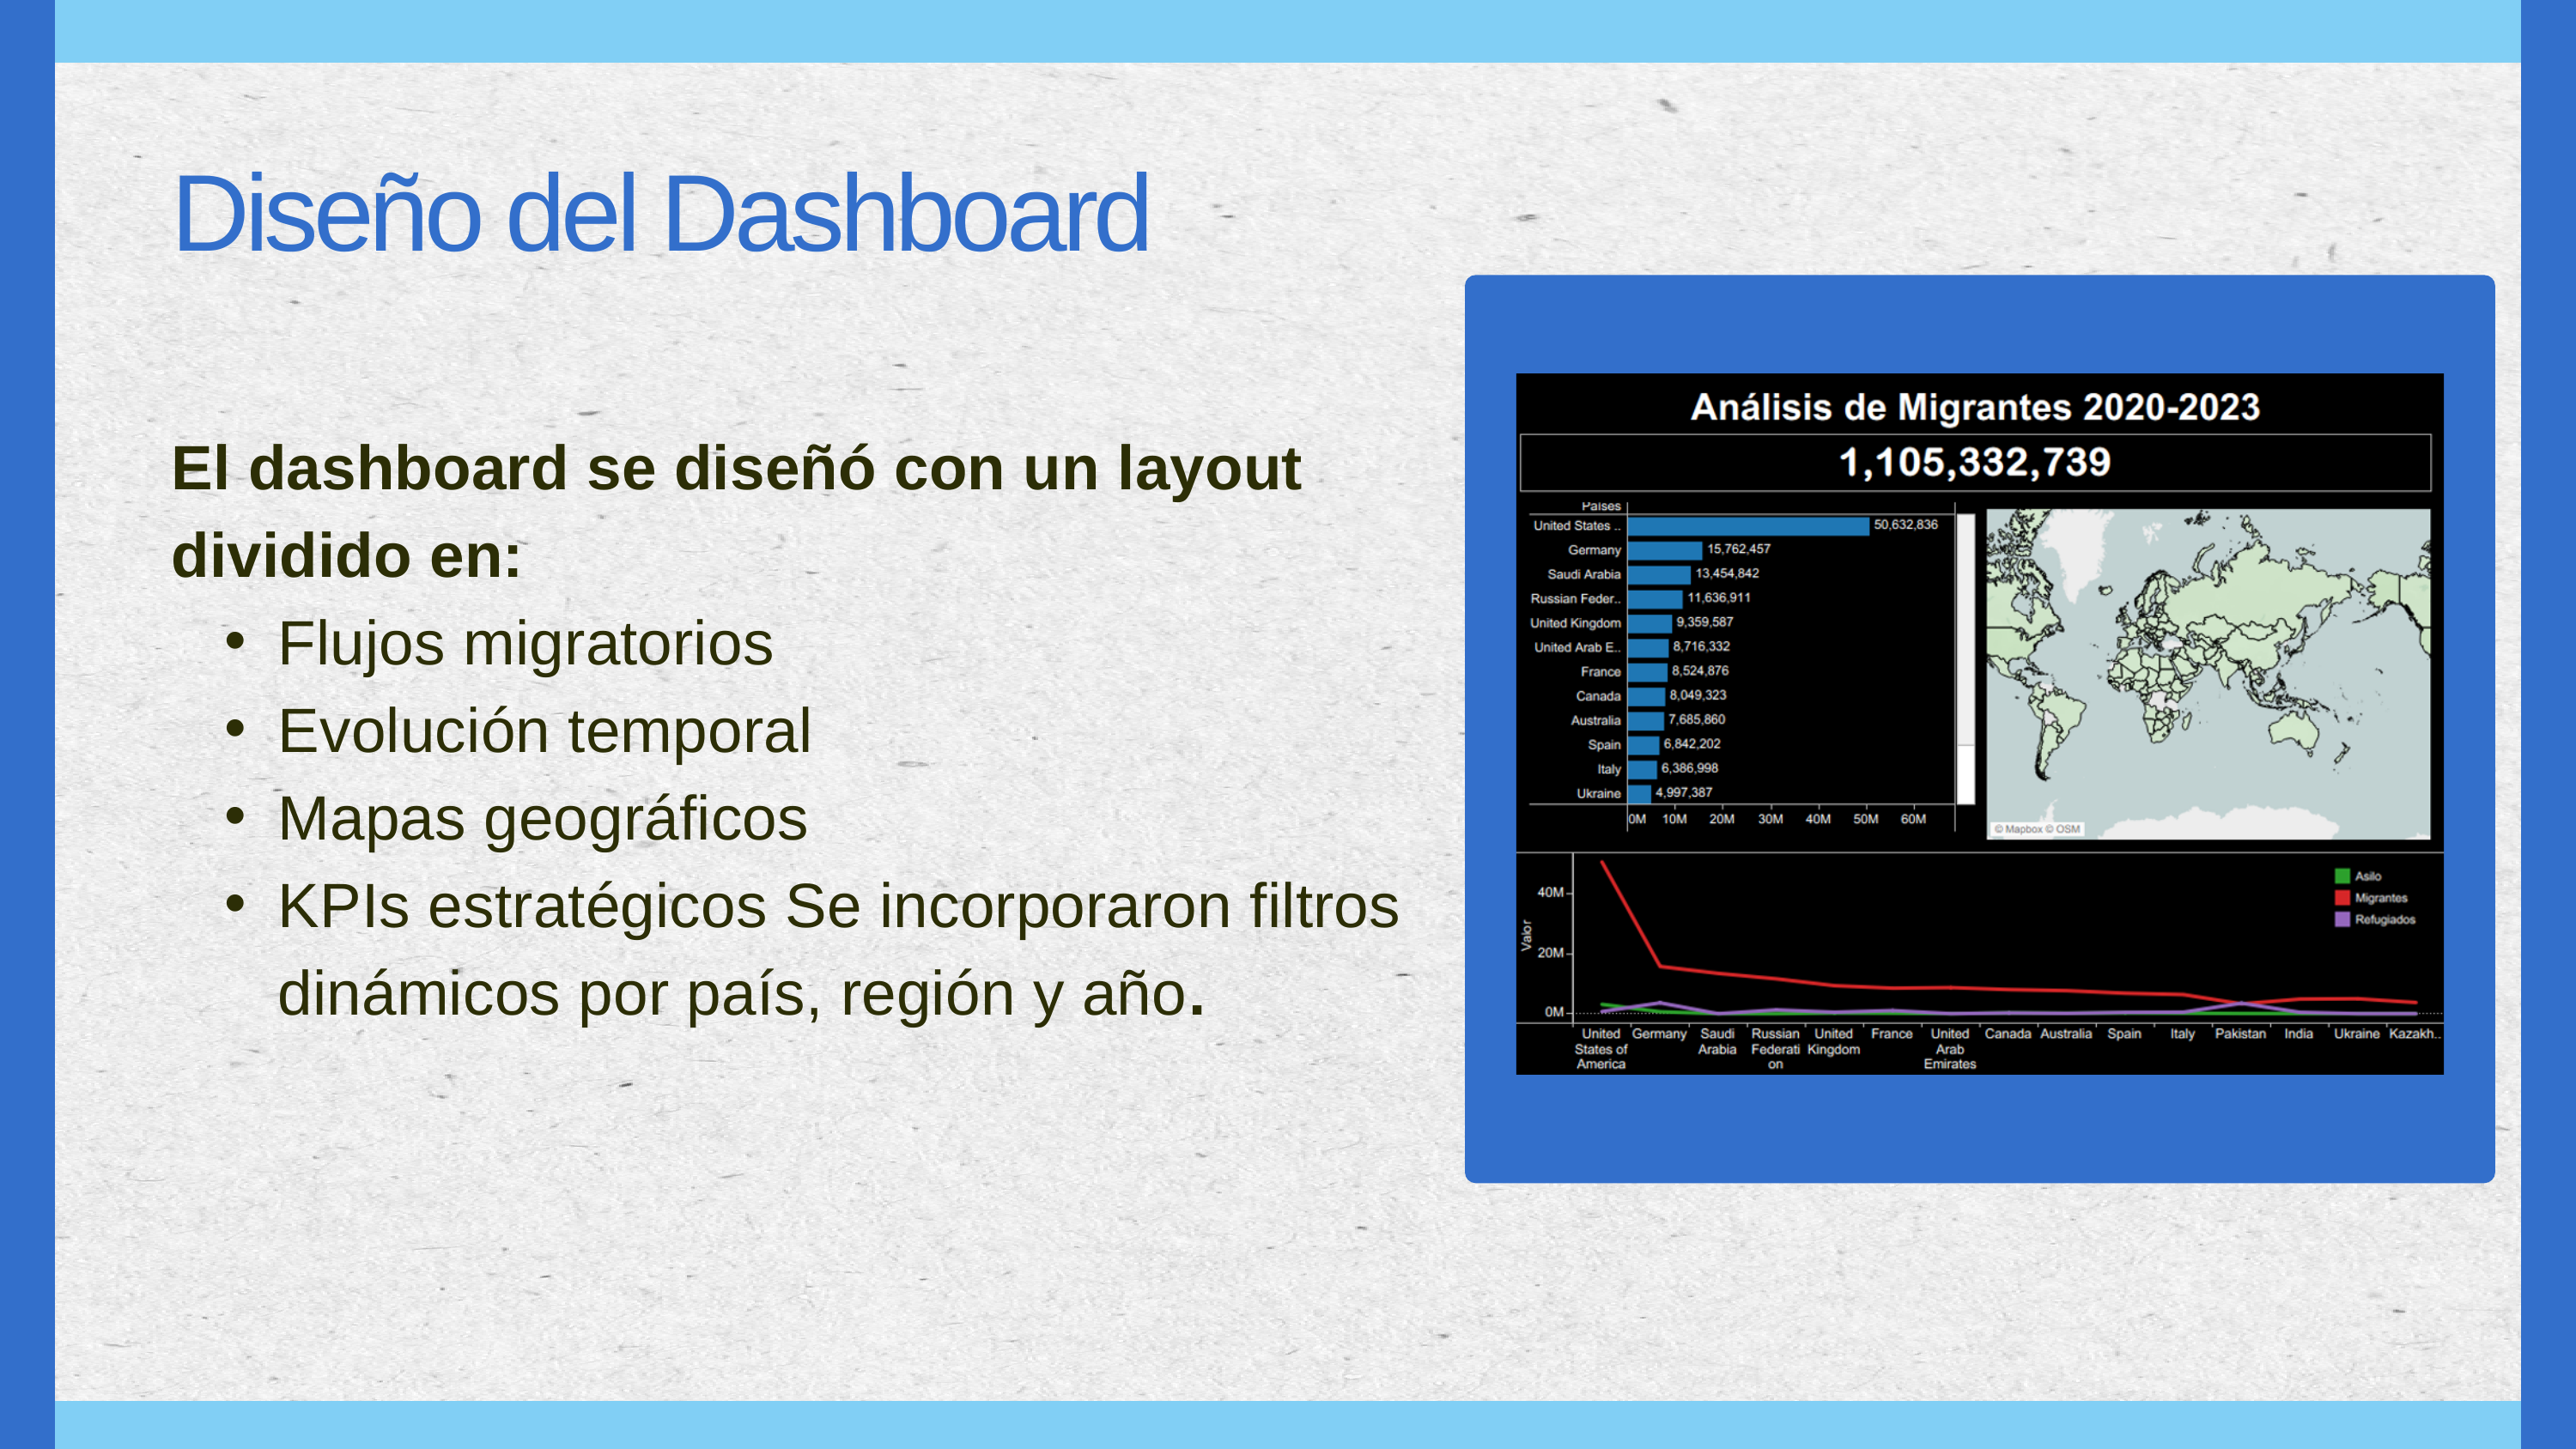

Diseño del Dashboard

El dashboard se diseñó con un layout dividido en:
Flujos migratorios
Evolución temporal
Mapas geográficos
KPIs estratégicos Se incorporaron filtros dinámicos por país, región y año.